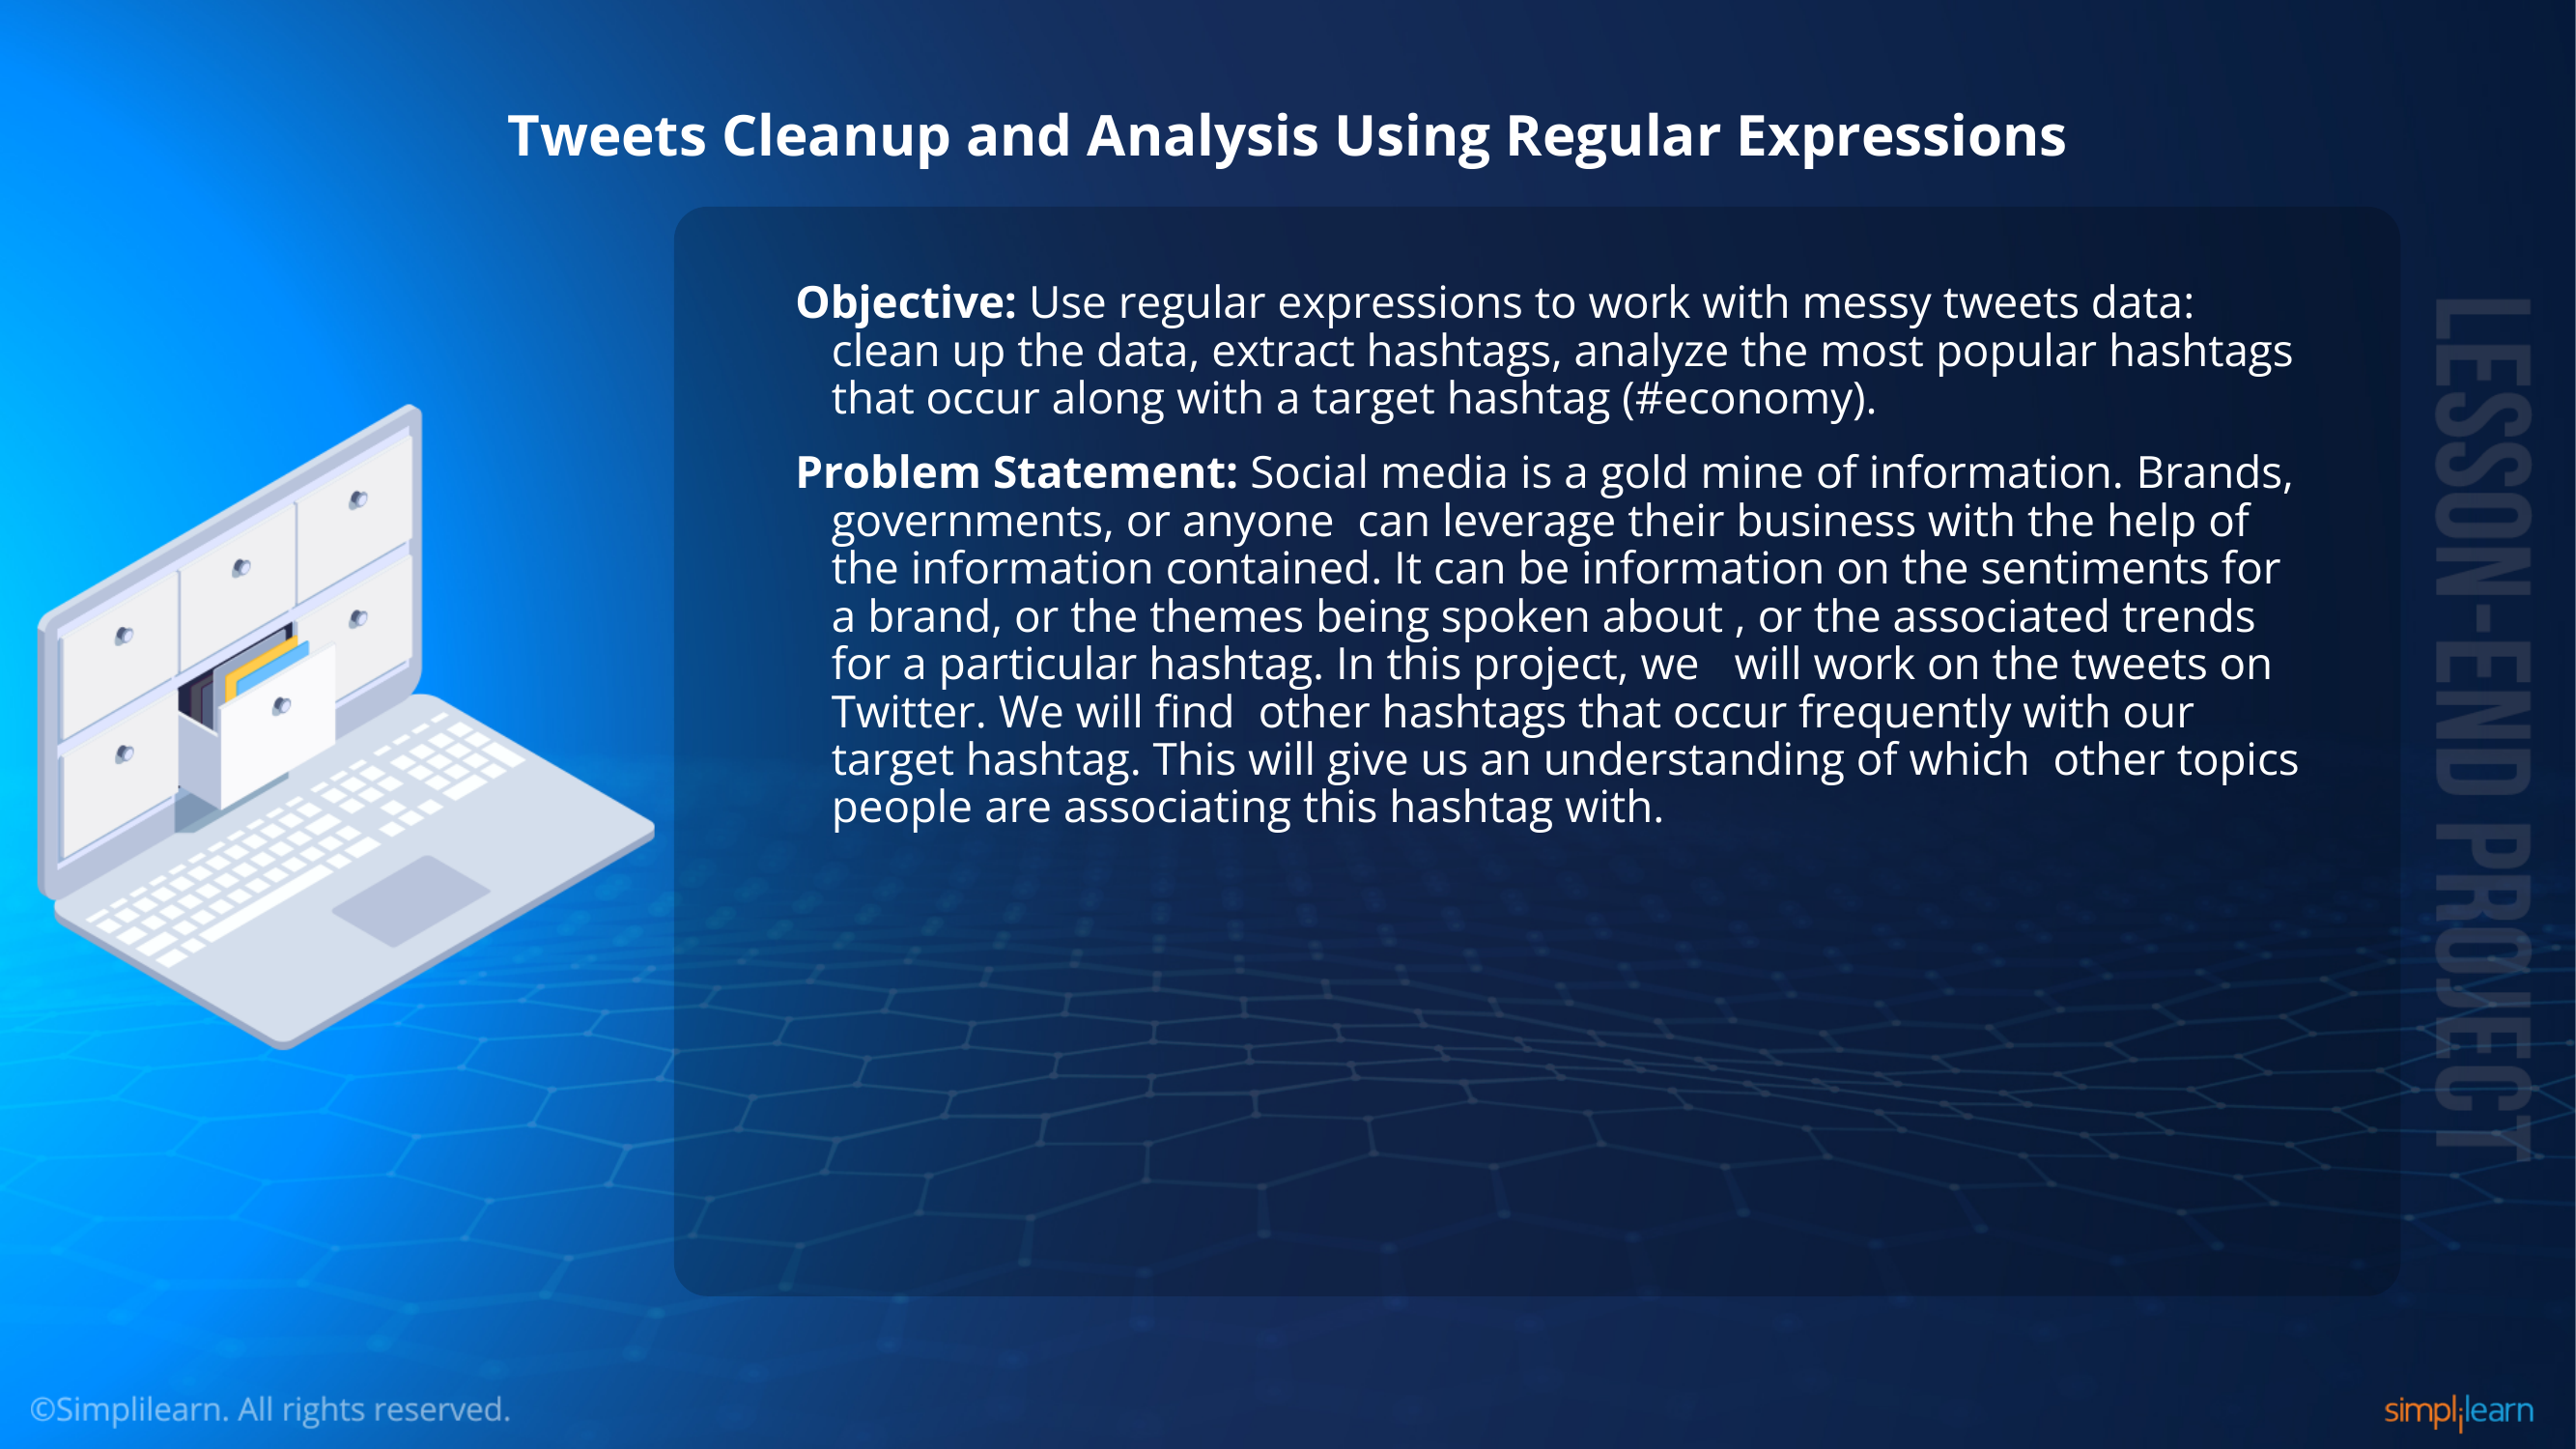

# Tweets Cleanup and Analysis Using Regular Expressions
Objective: Use regular expressions to work with messy tweets data: clean up the data, extract hashtags, analyze the most popular hashtags that occur along with a target hashtag (#economy).
Problem Statement: Social media is a gold mine of information. Brands, governments, or anyone  can leverage their business with the help of the information contained. It can be information on the sentiments for a brand, or the themes being spoken about , or the associated trends for a particular hashtag. In this project, we   will work on the tweets on Twitter. We will find  other hashtags that occur frequently with our target hashtag. This will give us an understanding of which  other topics people are associating this hashtag with.